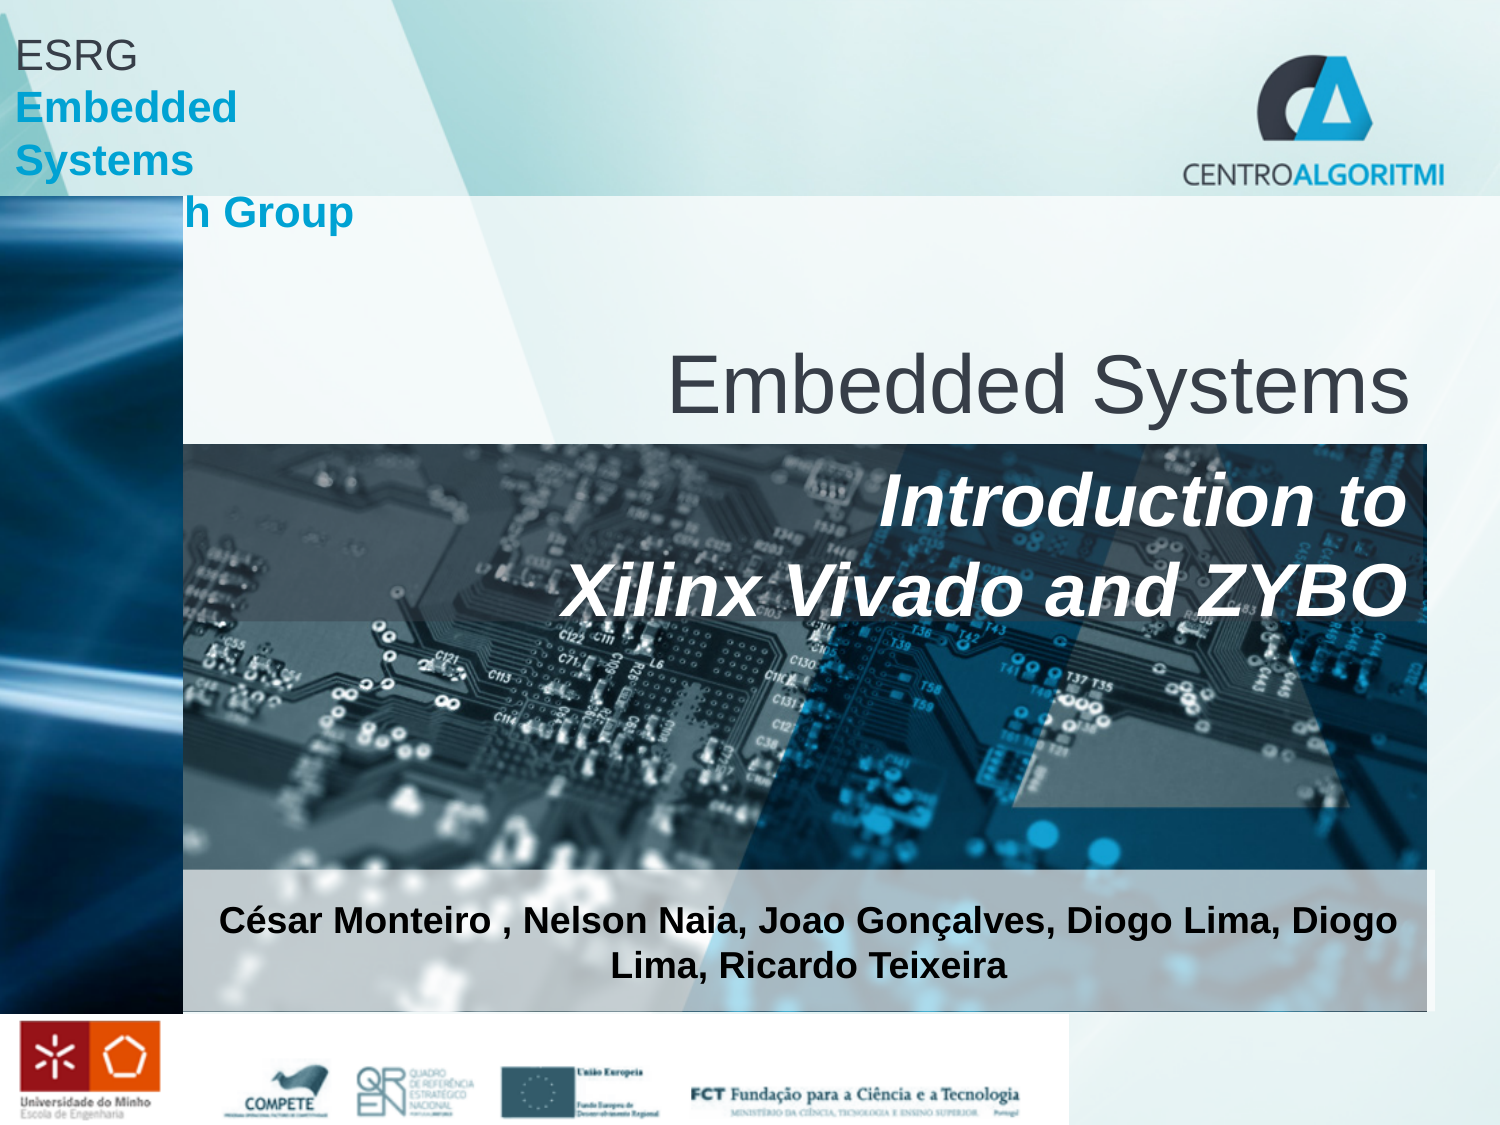

# Embedded Systems
Introduction to
Xilinx Vivado and ZYBO
César Monteiro , Nelson Naia, Joao Gonçalves, Diogo Lima, Diogo Lima, Ricardo Teixeira